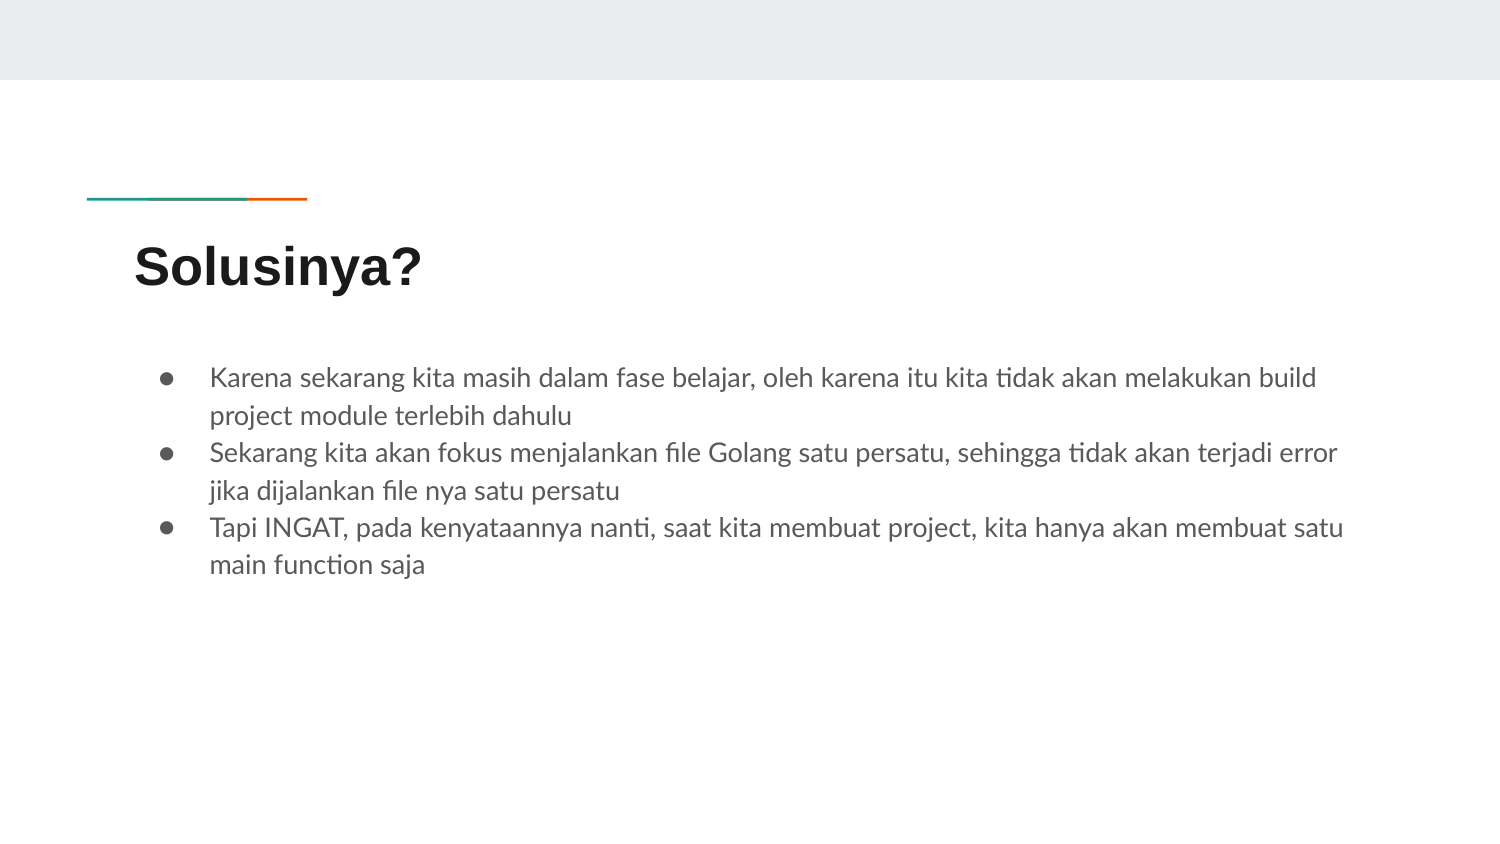

# Solusinya?
Karena sekarang kita masih dalam fase belajar, oleh karena itu kita tidak akan melakukan build project module terlebih dahulu
Sekarang kita akan fokus menjalankan file Golang satu persatu, sehingga tidak akan terjadi error jika dijalankan file nya satu persatu
Tapi INGAT, pada kenyataannya nanti, saat kita membuat project, kita hanya akan membuat satu main function saja